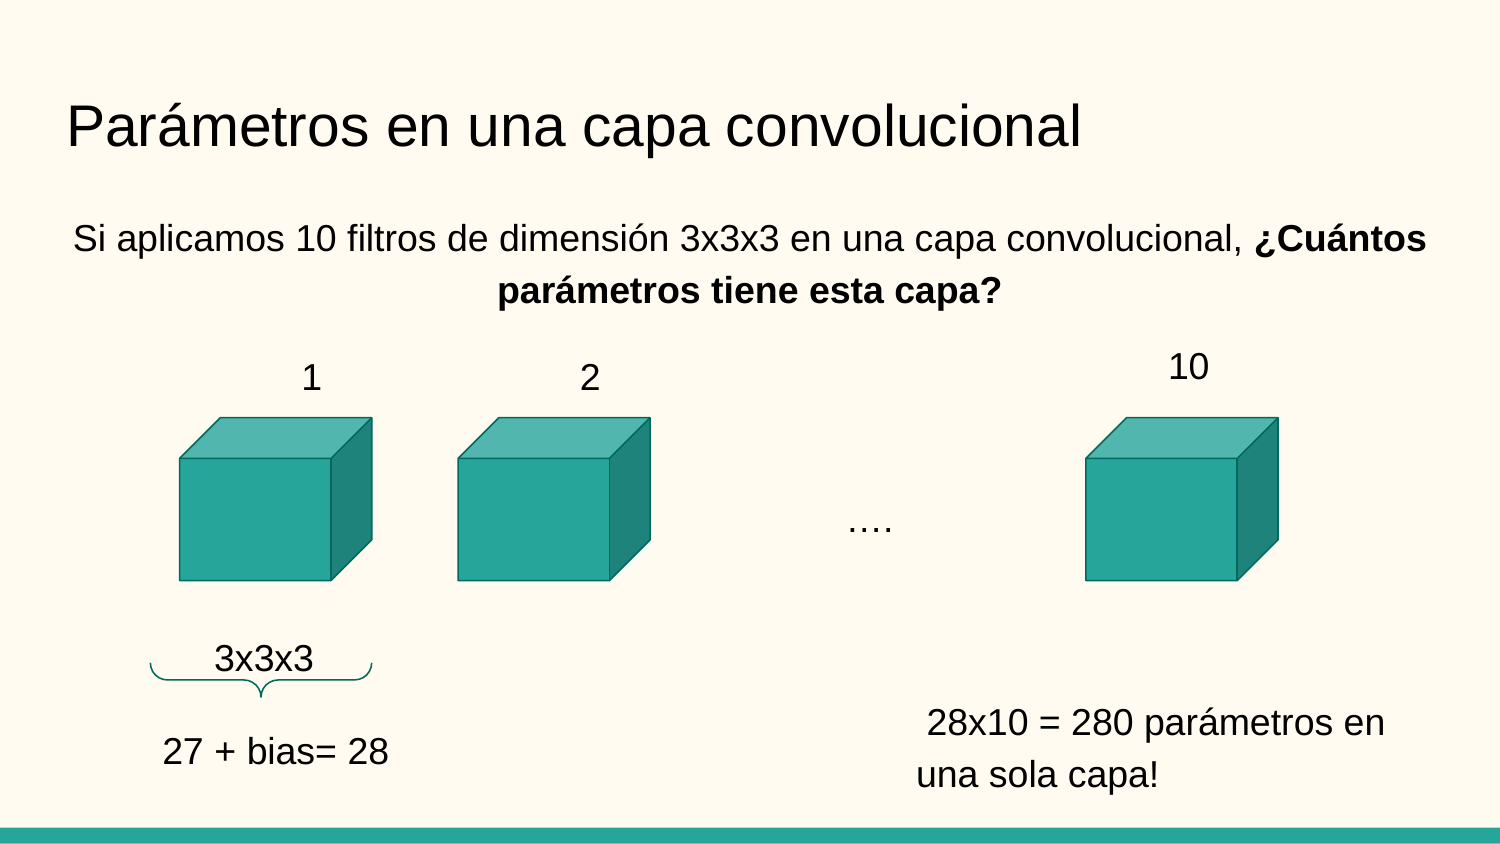

# Parámetros en una capa convolucional
Si aplicamos 10 filtros de dimensión 3x3x3 en una capa convolucional, ¿Cuántos parámetros tiene esta capa?
10
1
2

….

3x3x3
 28x10 = 280 parámetros en una sola capa!
27 + bias= 28